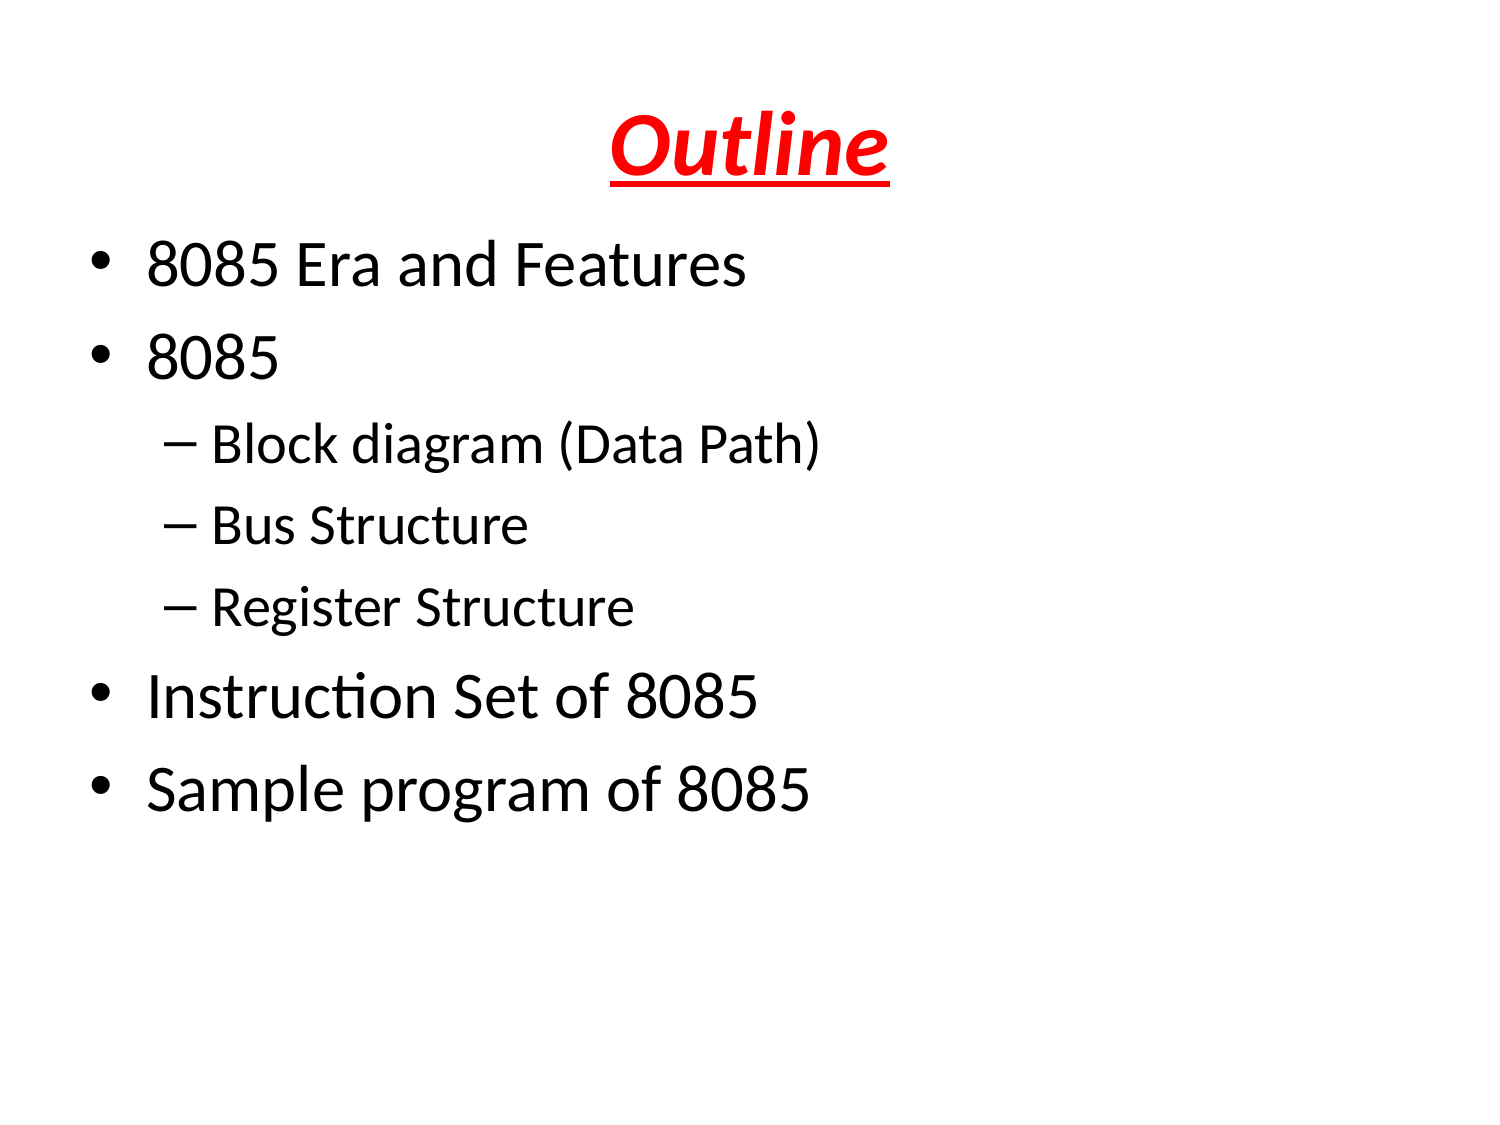

Outline
8085 Era and Features
8085
Block diagram (Data Path)
Bus Structure
Register Structure
Instruction Set of 8085
Sample program of 8085